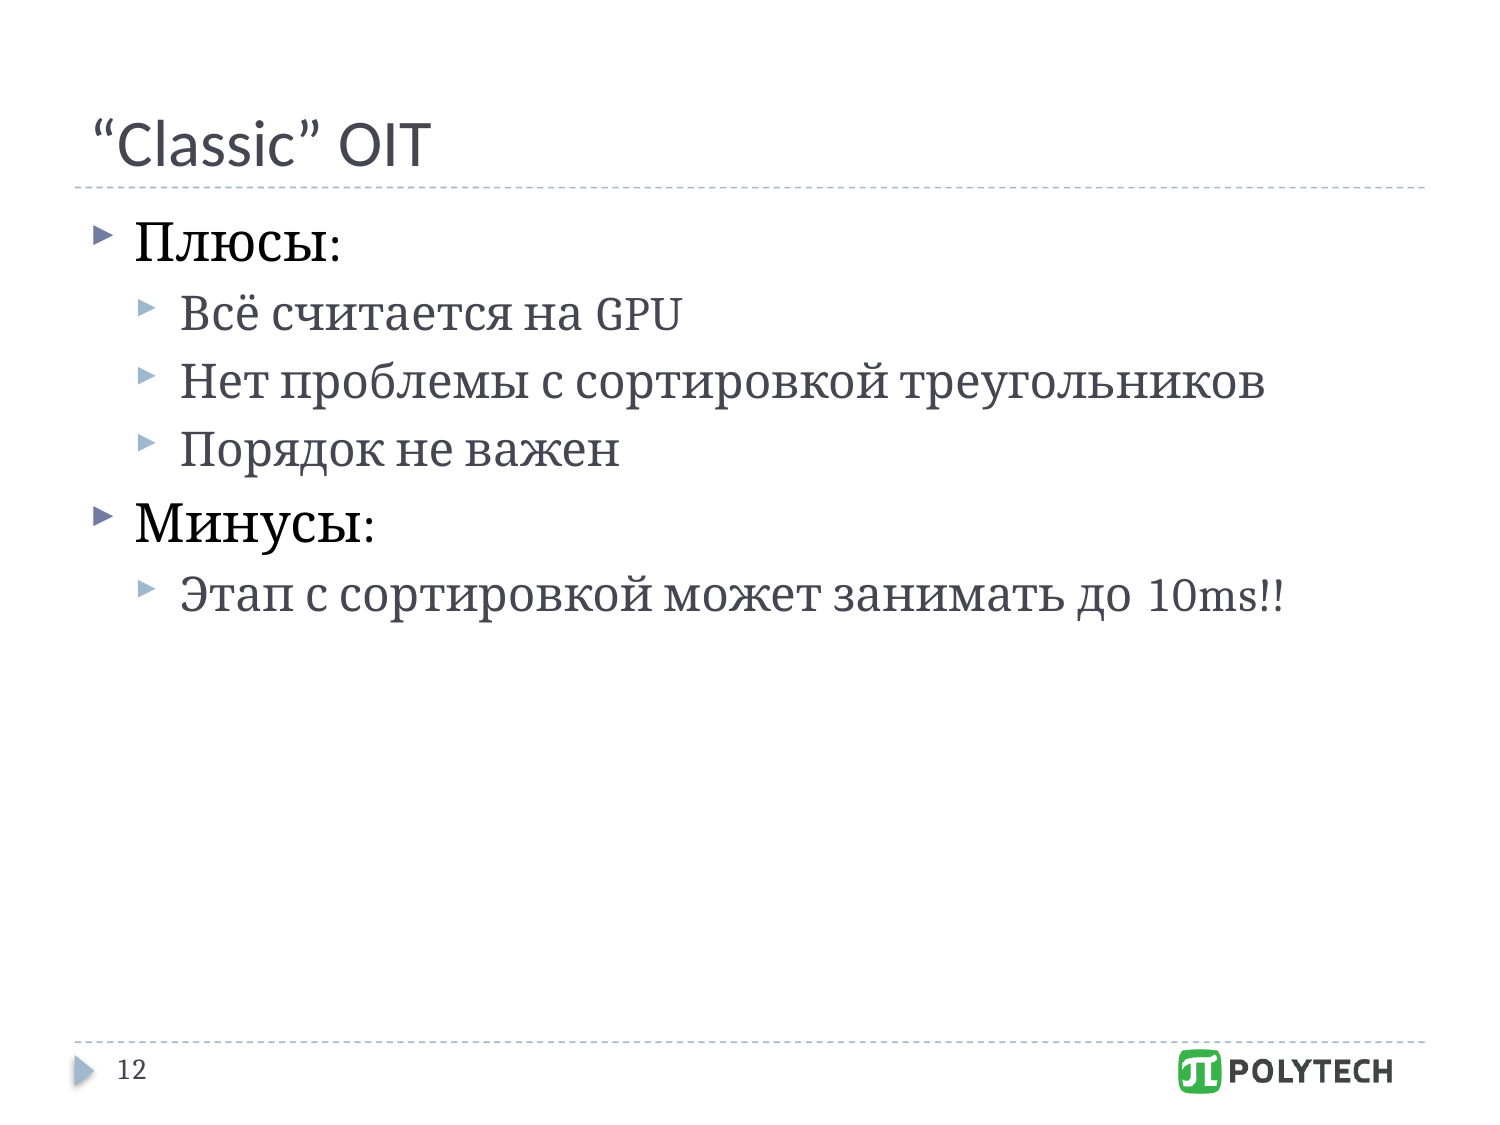

# “Classic” OIT
Плюсы:
Всё считается на GPU
Нет проблемы с сортировкой треугольников
Порядок не важен
Минусы:
Этап с сортировкой может занимать до 10ms!!

12